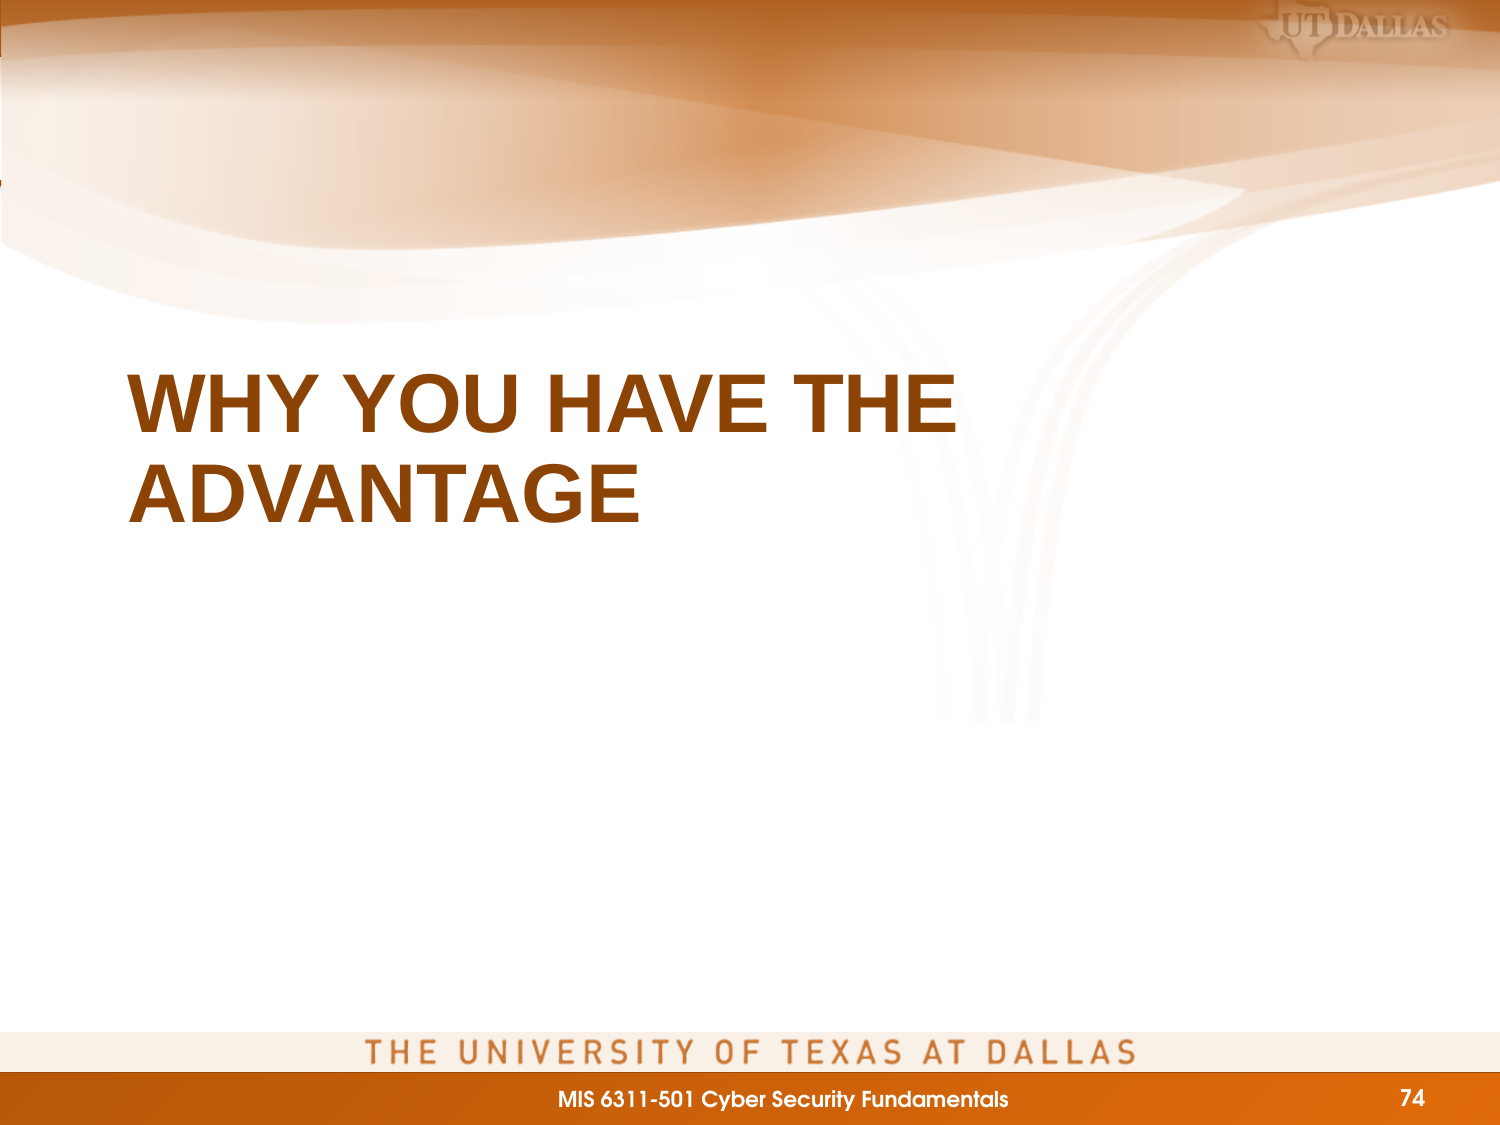

# Why You Have the Advantage

74